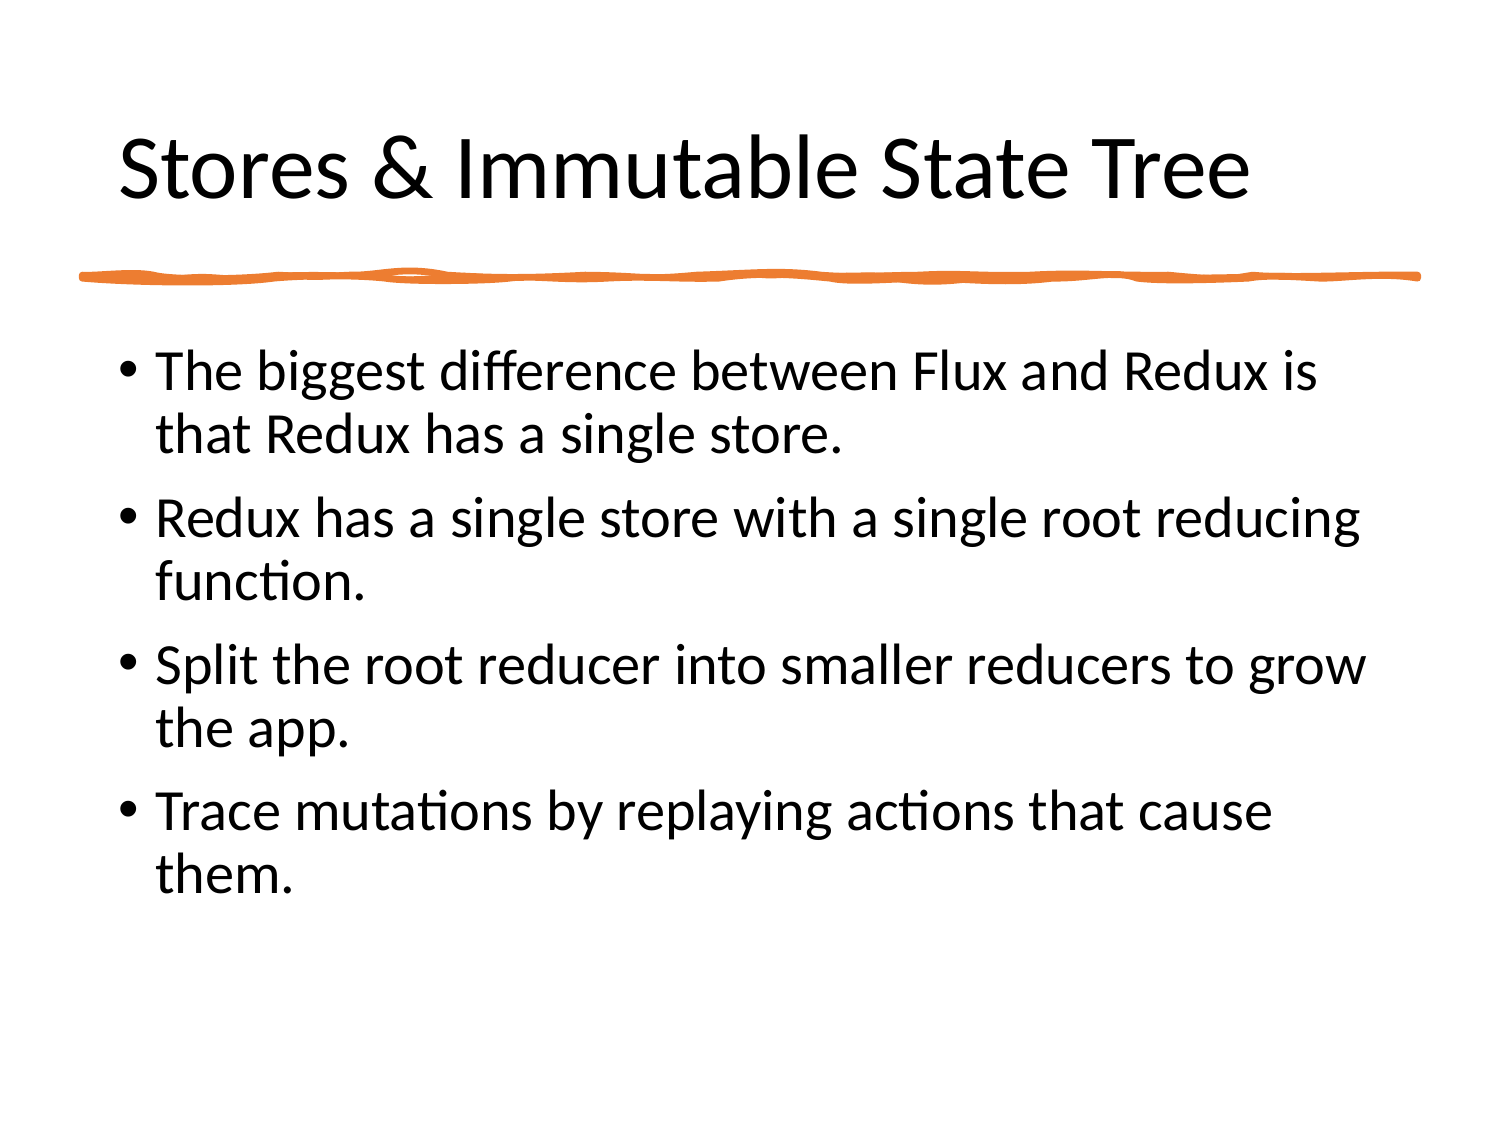

# Stores & Immutable State Tree
The biggest difference between Flux and Redux is that Redux has a single store.
Redux has a single store with a single root reducing function.
Split the root reducer into smaller reducers to grow the app.
Trace mutations by replaying actions that cause them.